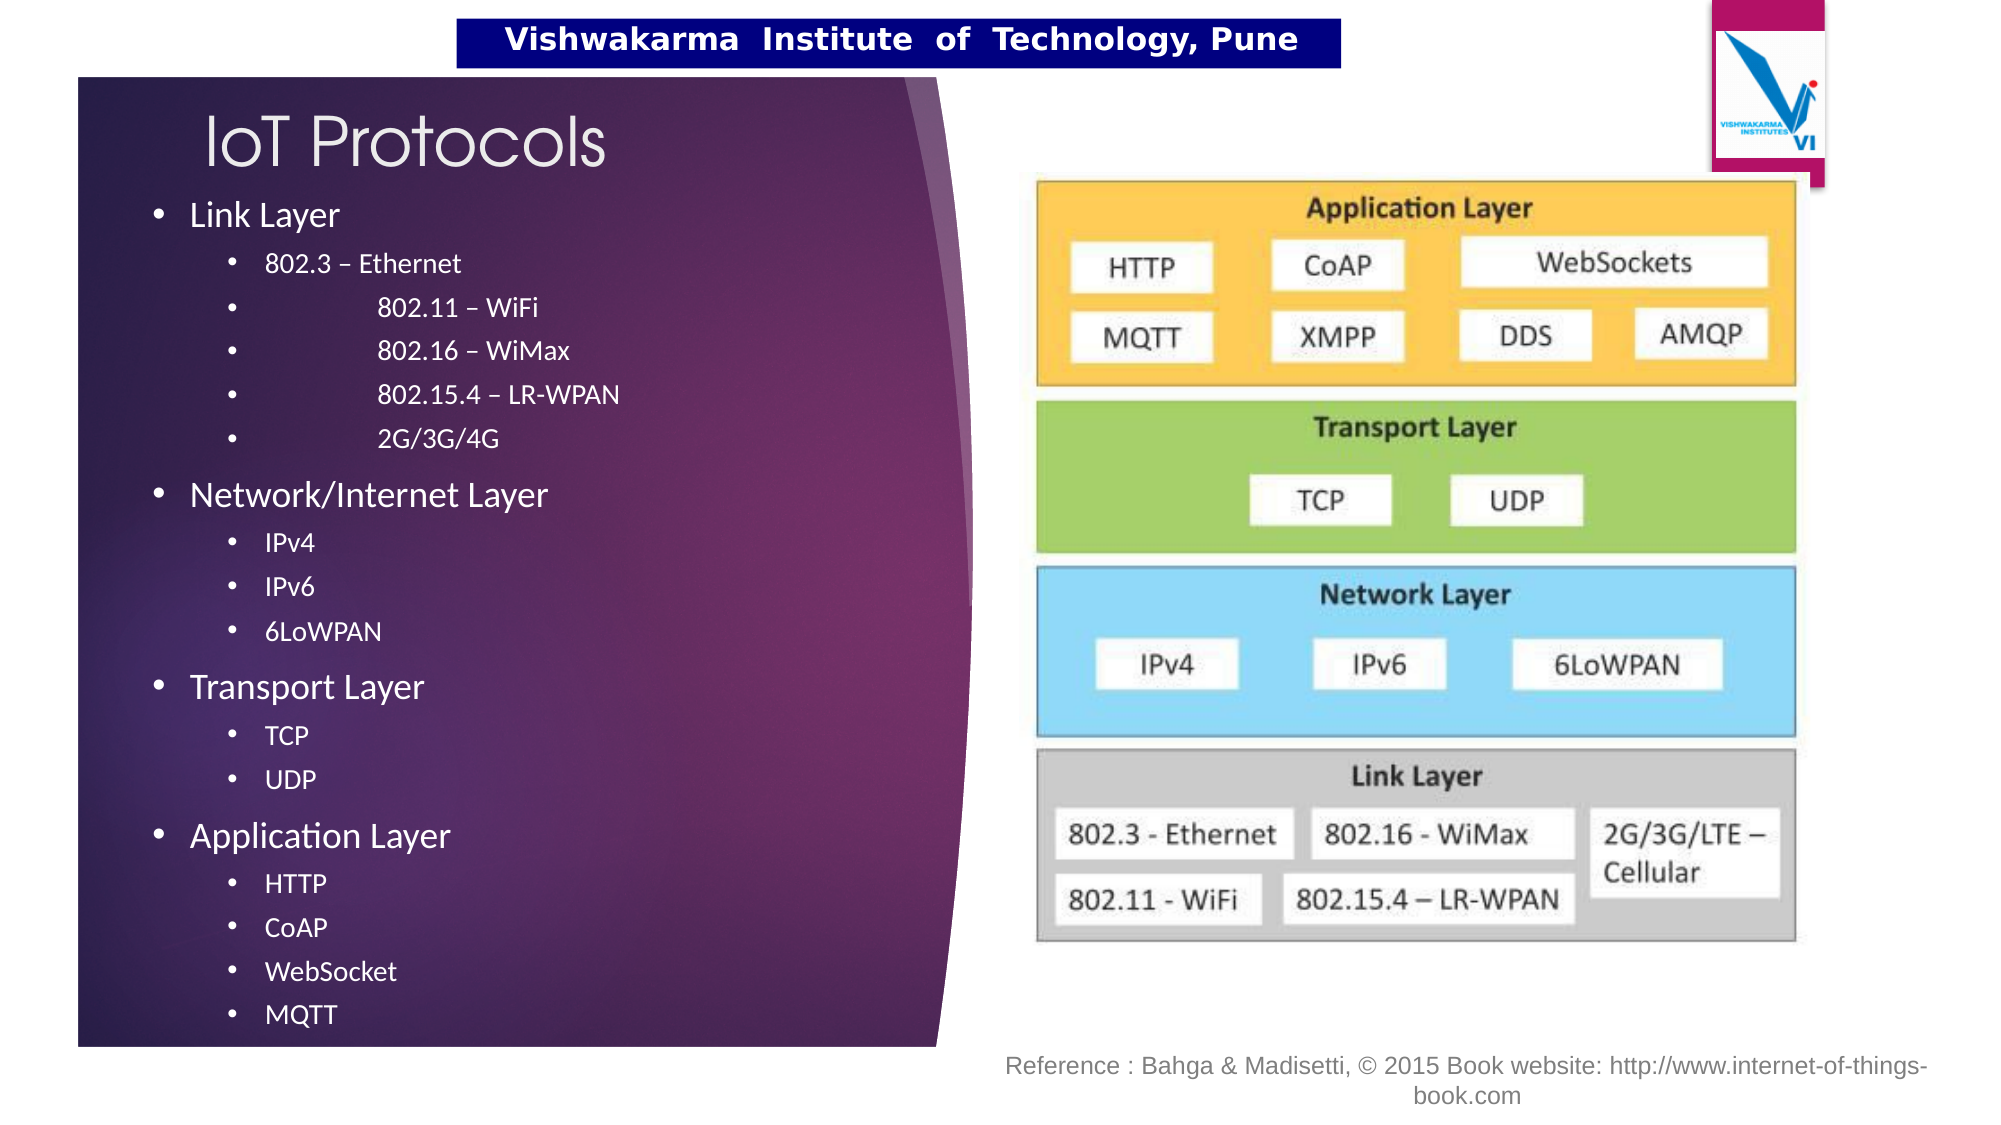

# IoT Protocols

Link Layer
802.3 – Ethernet
•	802.11 – WiFi
•	802.16 – WiMax
•	802.15.4 – LR-WPAN
•	2G/3G/4G
Network/Internet Layer
IPv4
IPv6
6LoWPAN
Transport Layer
TCP
UDP
Application Layer
HTTP
CoAP
WebSocket
MQTT
XMPP
DDS
AMQP

Reference : Bahga & Madisetti, © 2015 Book website: http://www.internet-of-things-book.com